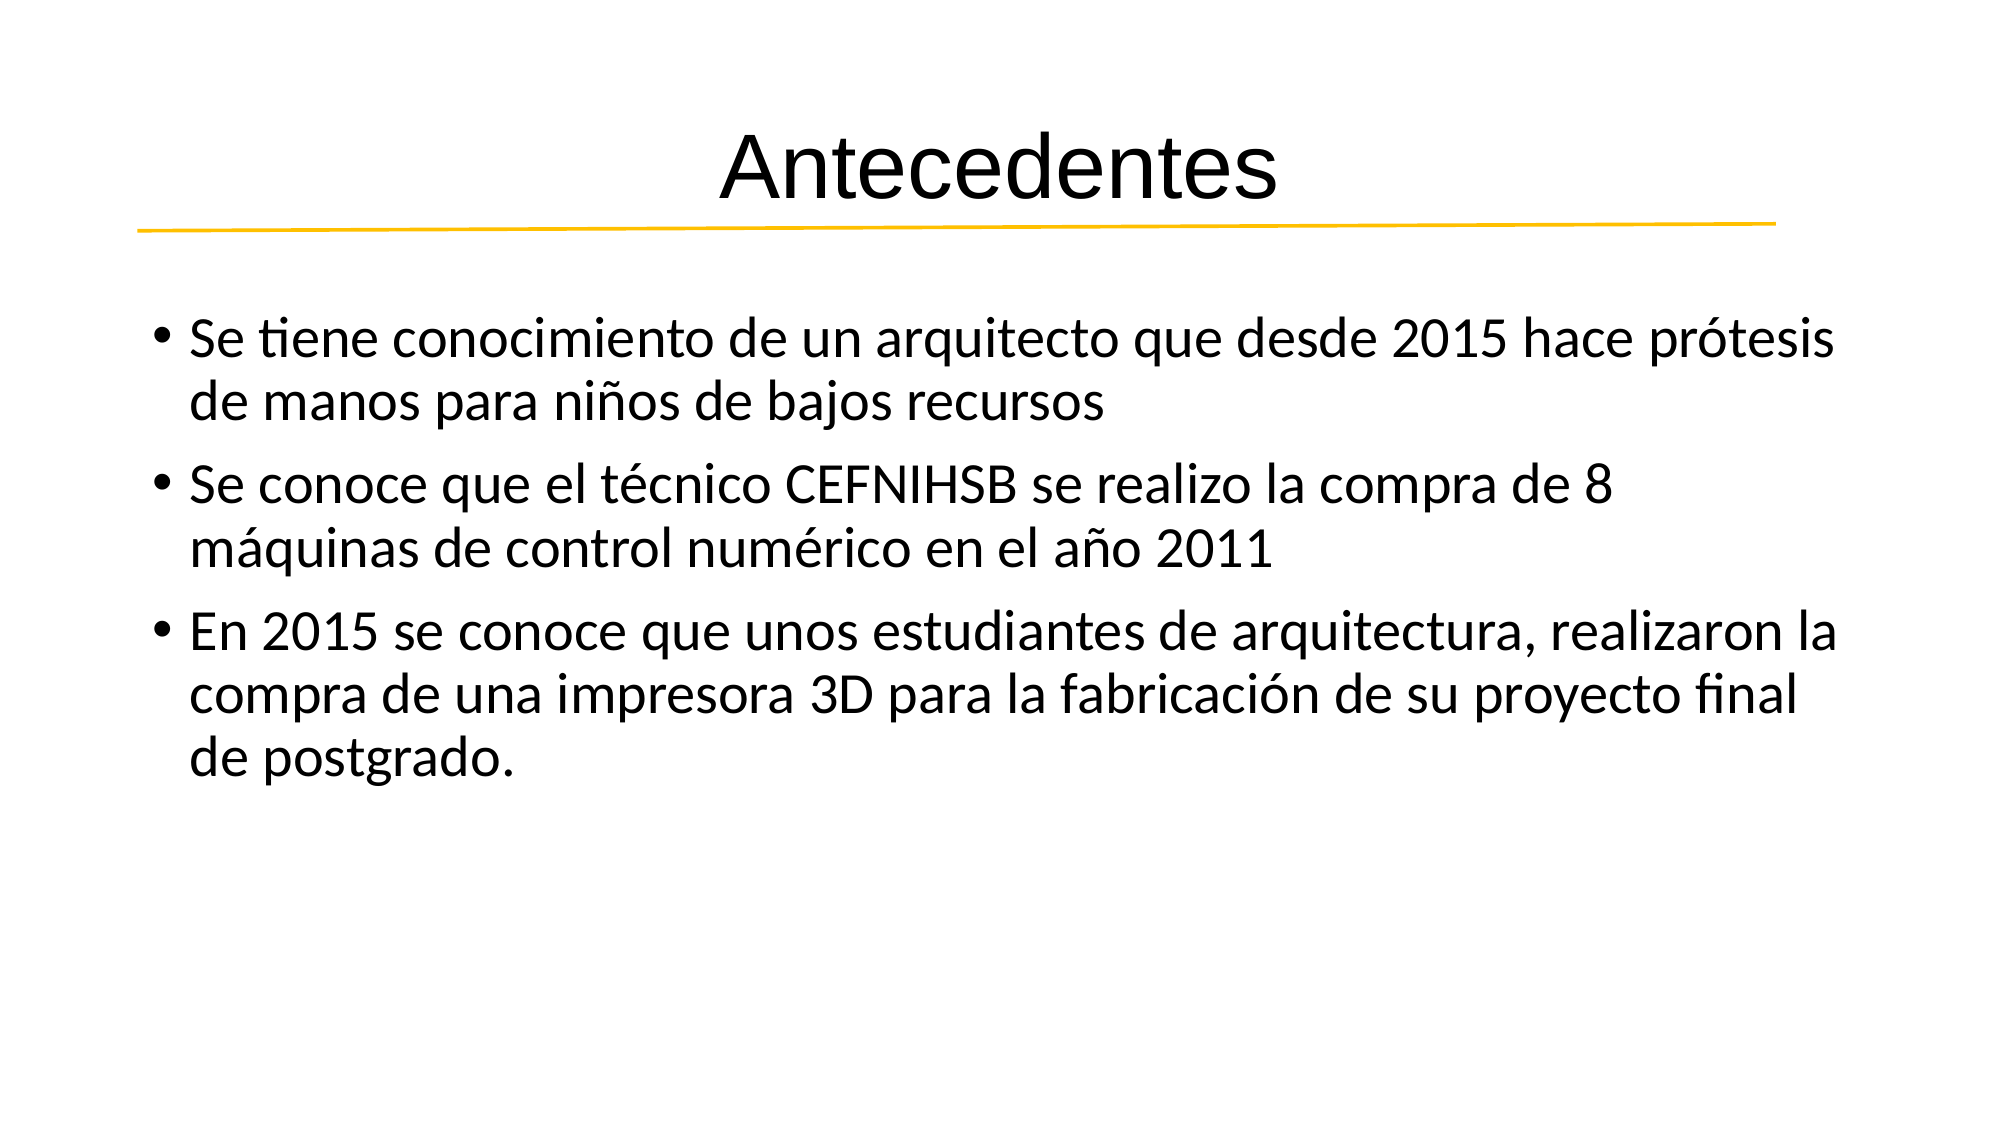

# Antecedentes
Se tiene conocimiento de un arquitecto que desde 2015 hace prótesis de manos para niños de bajos recursos
Se conoce que el técnico CEFNIHSB se realizo la compra de 8 máquinas de control numérico en el año 2011
En 2015 se conoce que unos estudiantes de arquitectura, realizaron la compra de una impresora 3D para la fabricación de su proyecto final de postgrado.